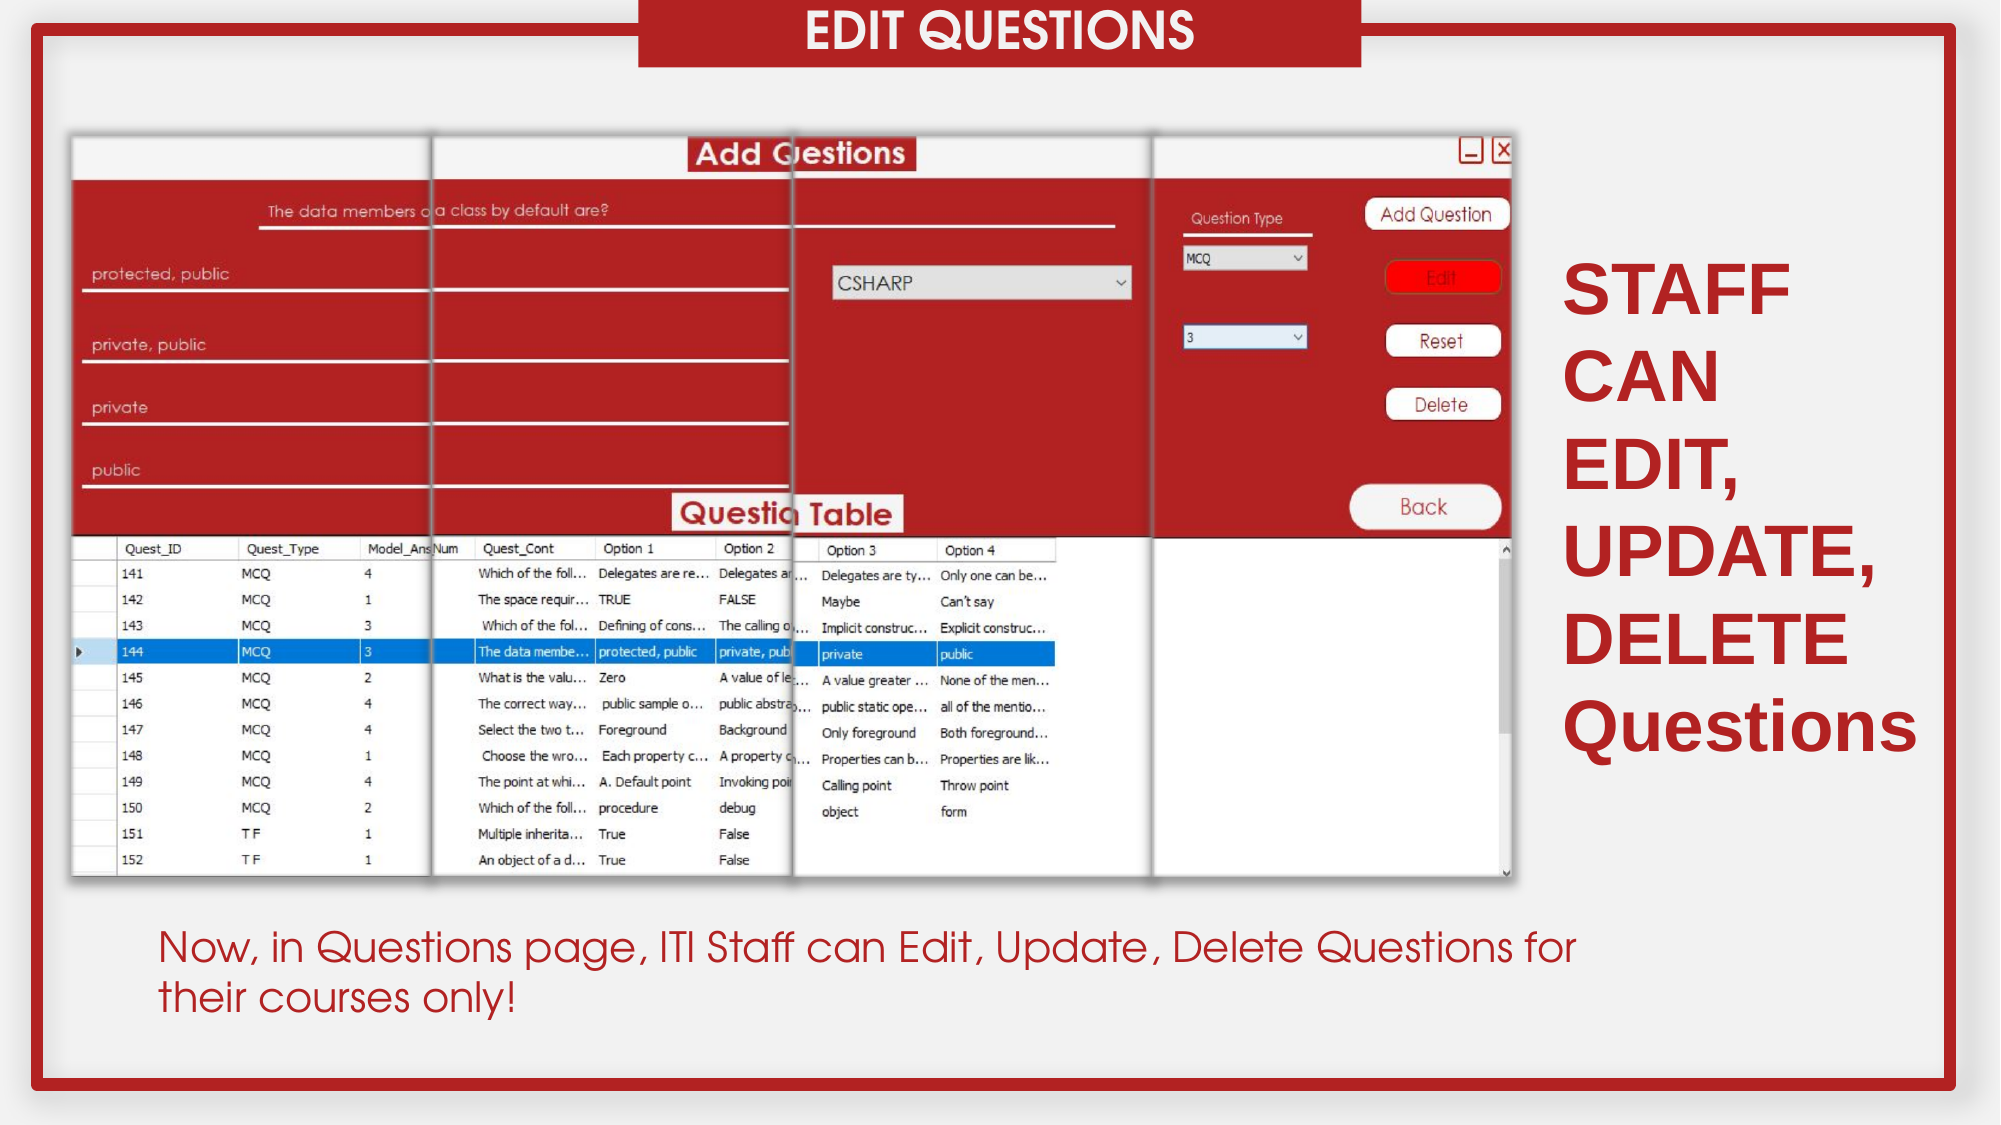

EDIT QUESTIONS

STAFF CAN
EDIT, UPDATE, DELETE Questions
Now, in Questions page, ITI Staff can Edit, Update, Delete Questions for their courses only!